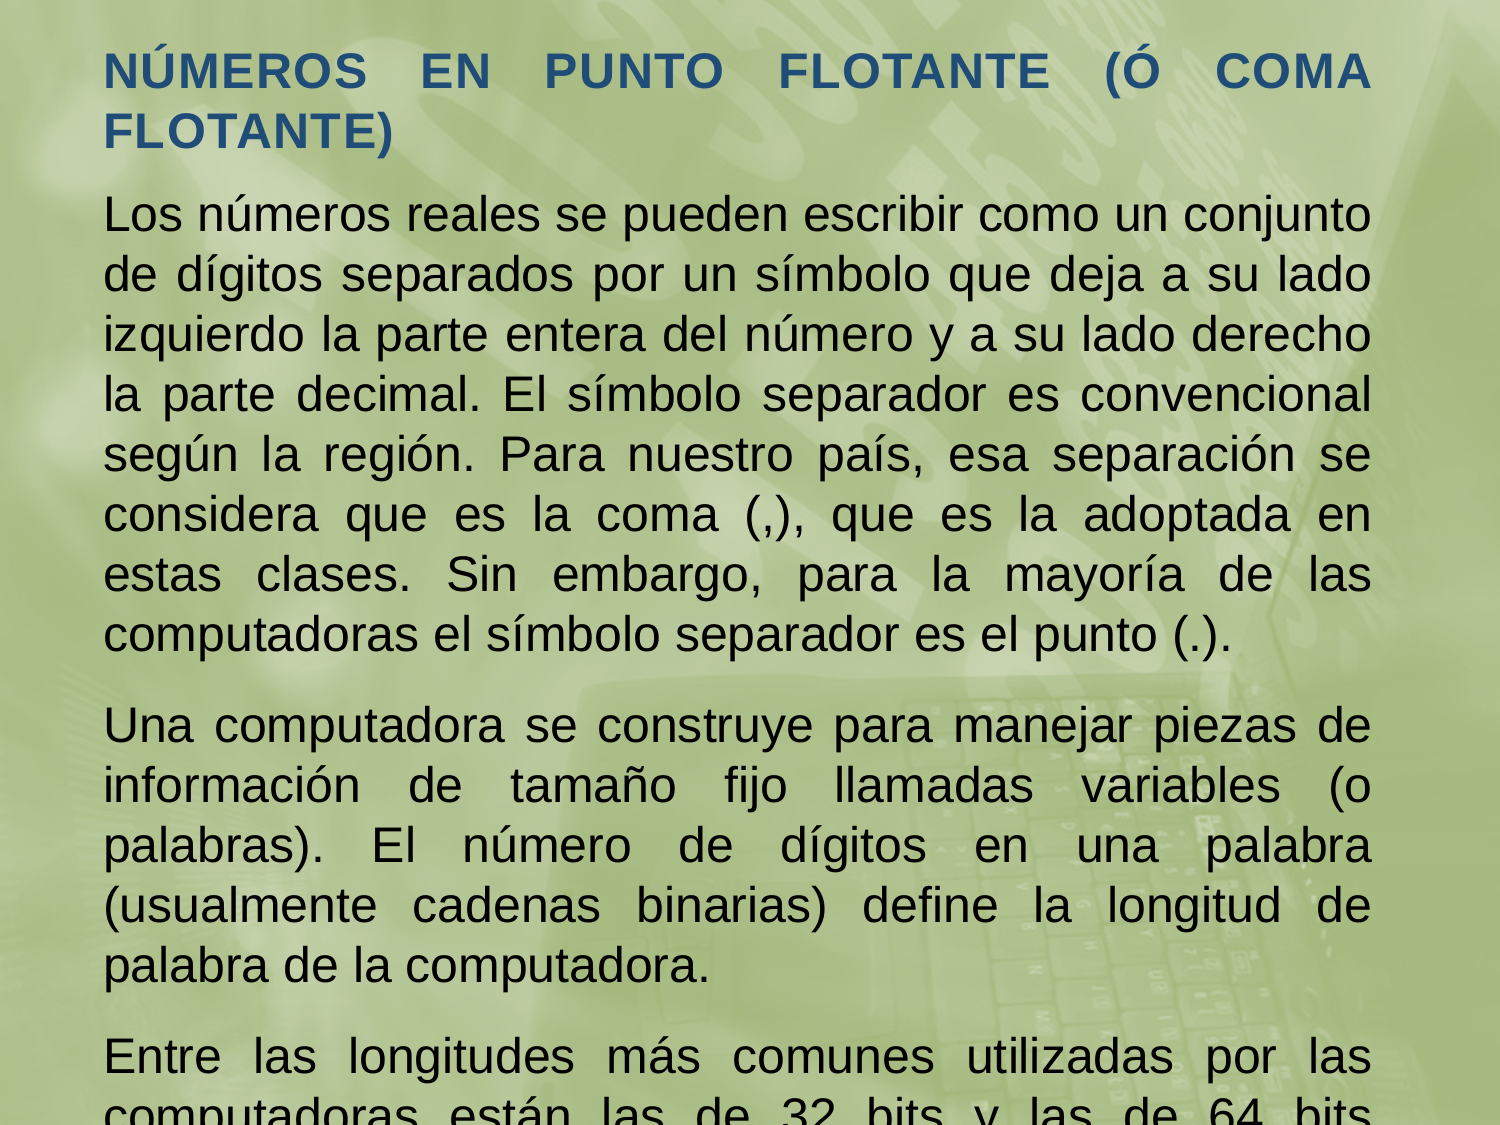

NÚMEROS EN PUNTO FLOTANTE (Ó COMA FLOTANTE)
Los números reales se pueden escribir como un conjunto de dígitos separados por un símbolo que deja a su lado izquierdo la parte entera del número y a su lado derecho la parte decimal. El símbolo separador es convencional según la región. Para nuestro país, esa separación se considera que es la coma (,), que es la adoptada en estas clases. Sin embargo, para la mayoría de las computadoras el símbolo separador es el punto (.).
Una computadora se construye para manejar piezas de información de tamaño fijo llamadas variables (o palabras). El número de dígitos en una palabra (usualmente cadenas binarias) define la longitud de palabra de la computadora.
Entre las longitudes más comunes utilizadas por las computadoras están las de 32 bits y las de 64 bits (bits=binary digits).